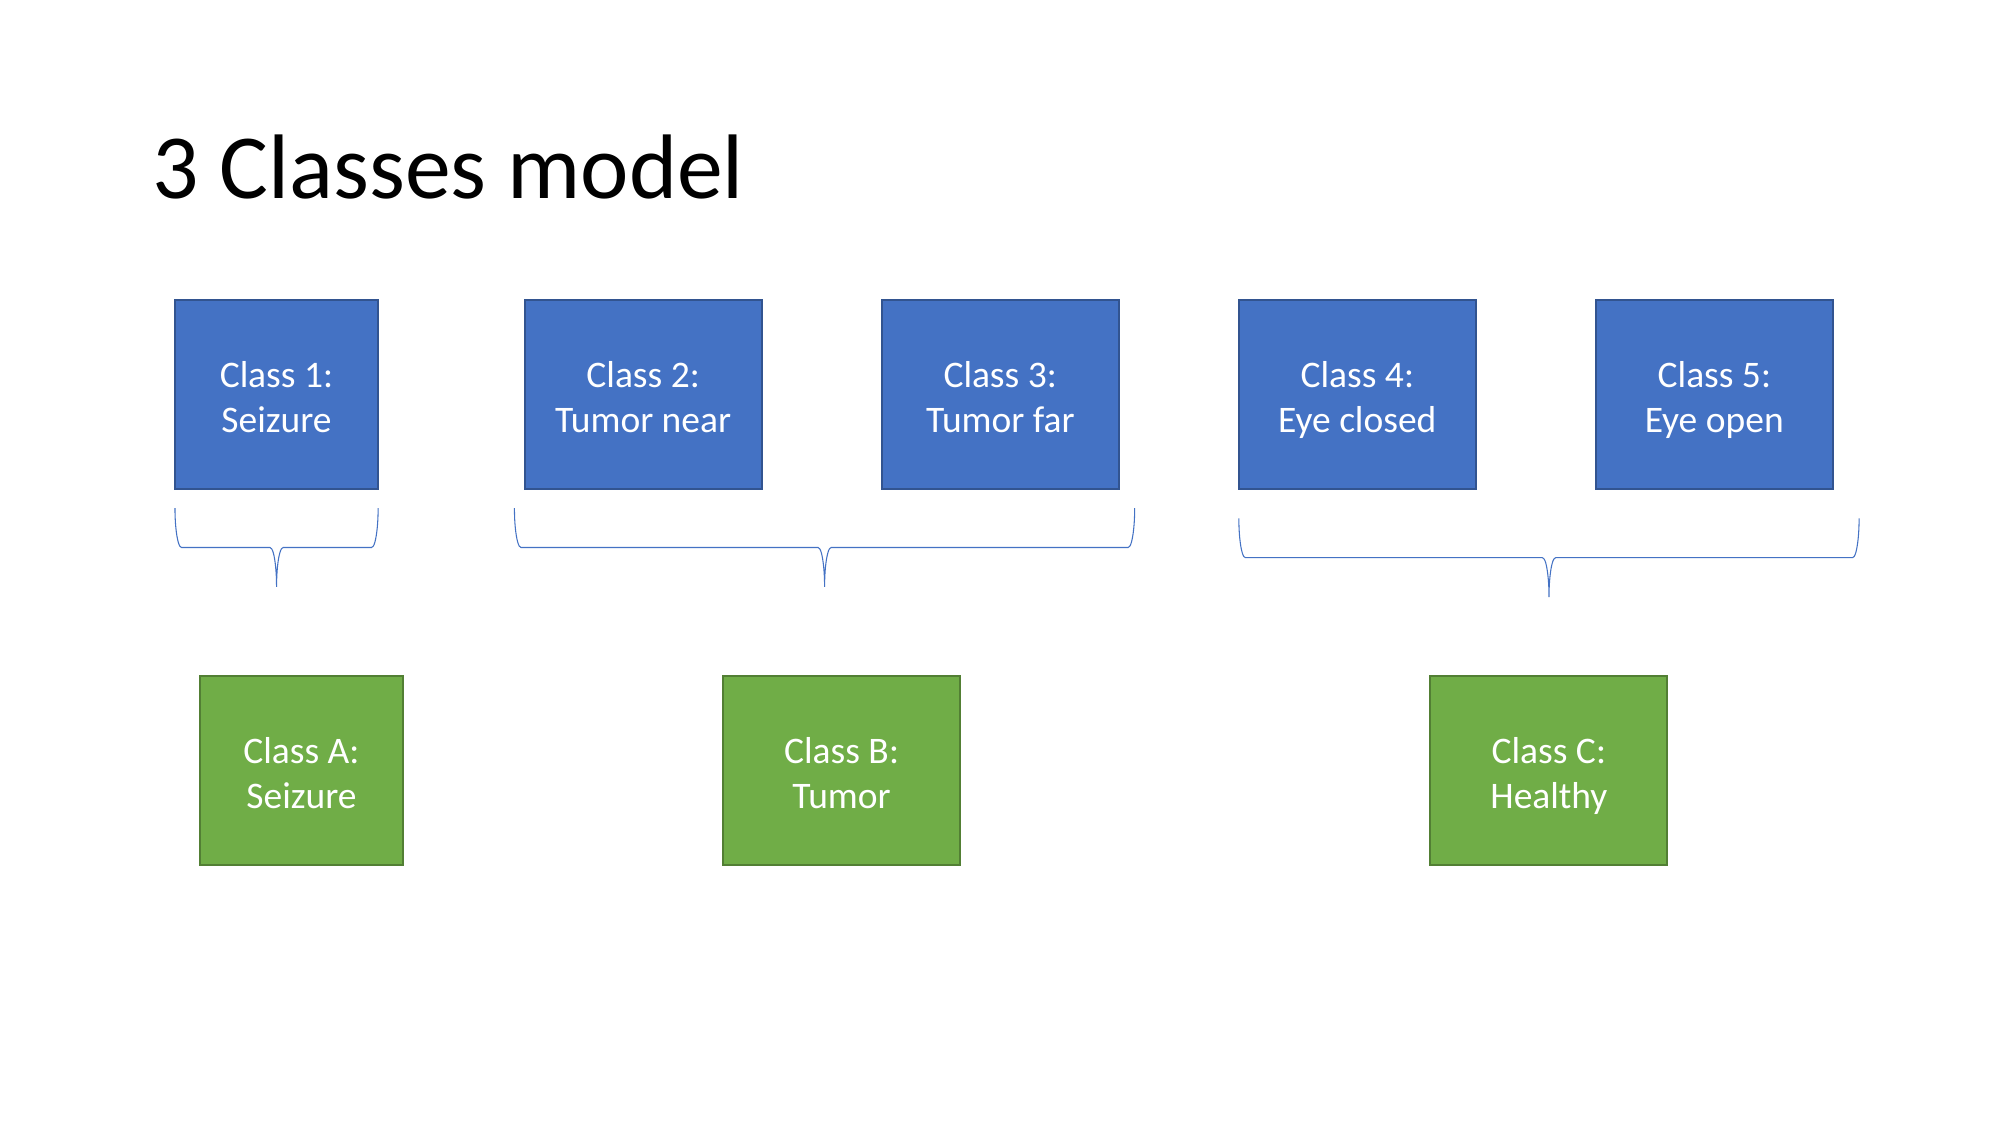

# 3 Classes model

Class 1:
Seizure
Class 2:
Tumor near
Class 3:
Tumor far
Class 4:
Eye closed
Class 5:
Eye open

Class B:
Tumor
Class C:
Healthy
Class A:
Seizure